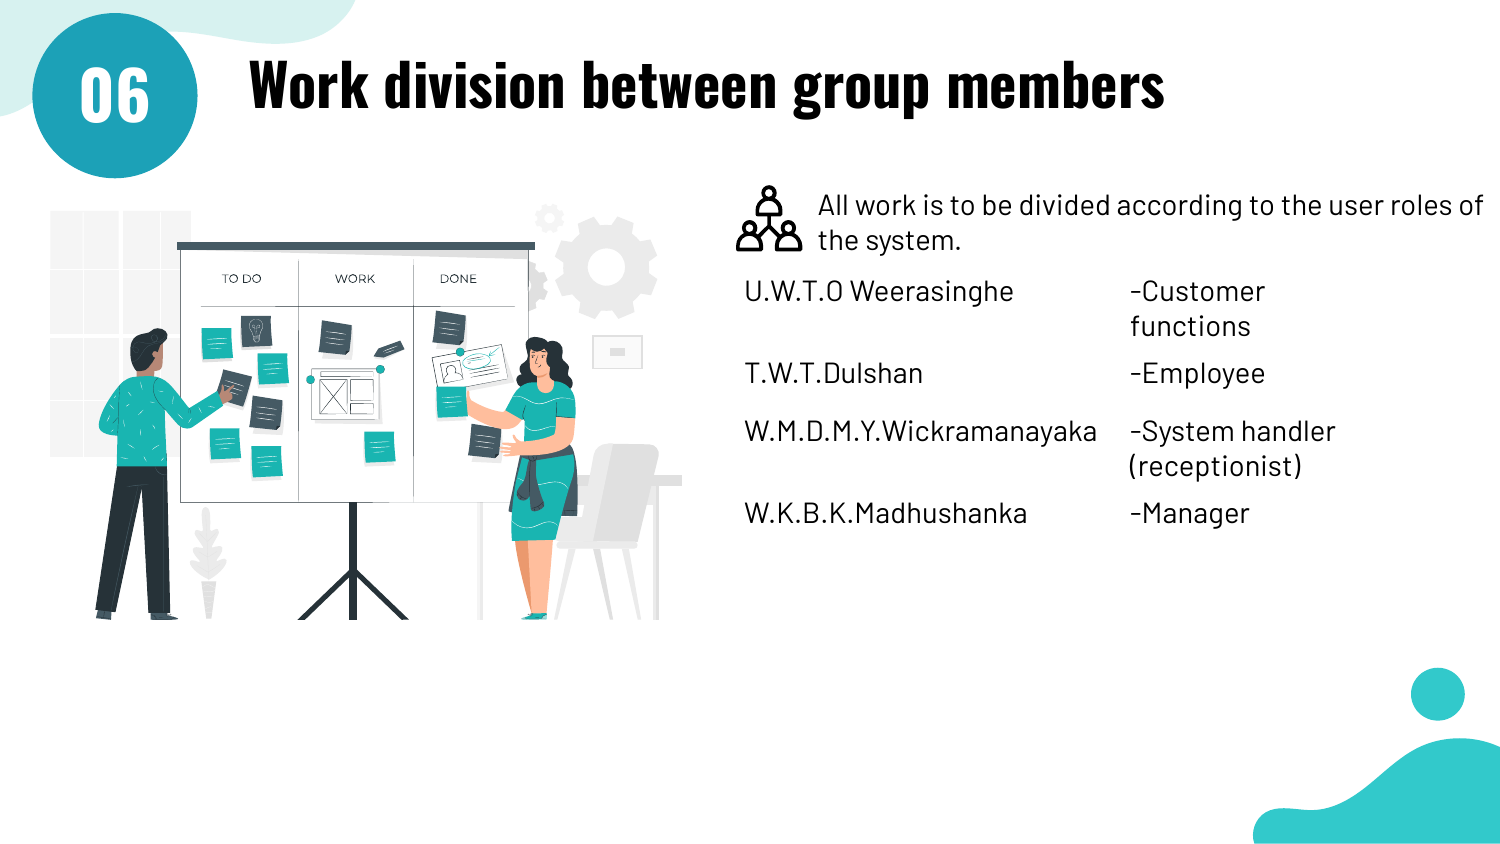

Work division between group members
06

All work is to be divided according to the user roles of the system.

| U.W.T.O Weerasinghe | -Customer functions |
| --- | --- |
| T.W.T.Dulshan | -Employee |
| W.M.D.M.Y.Wickramanayaka | -System handler (receptionist) |
| W.K.B.K.Madhushanka | -Manager |